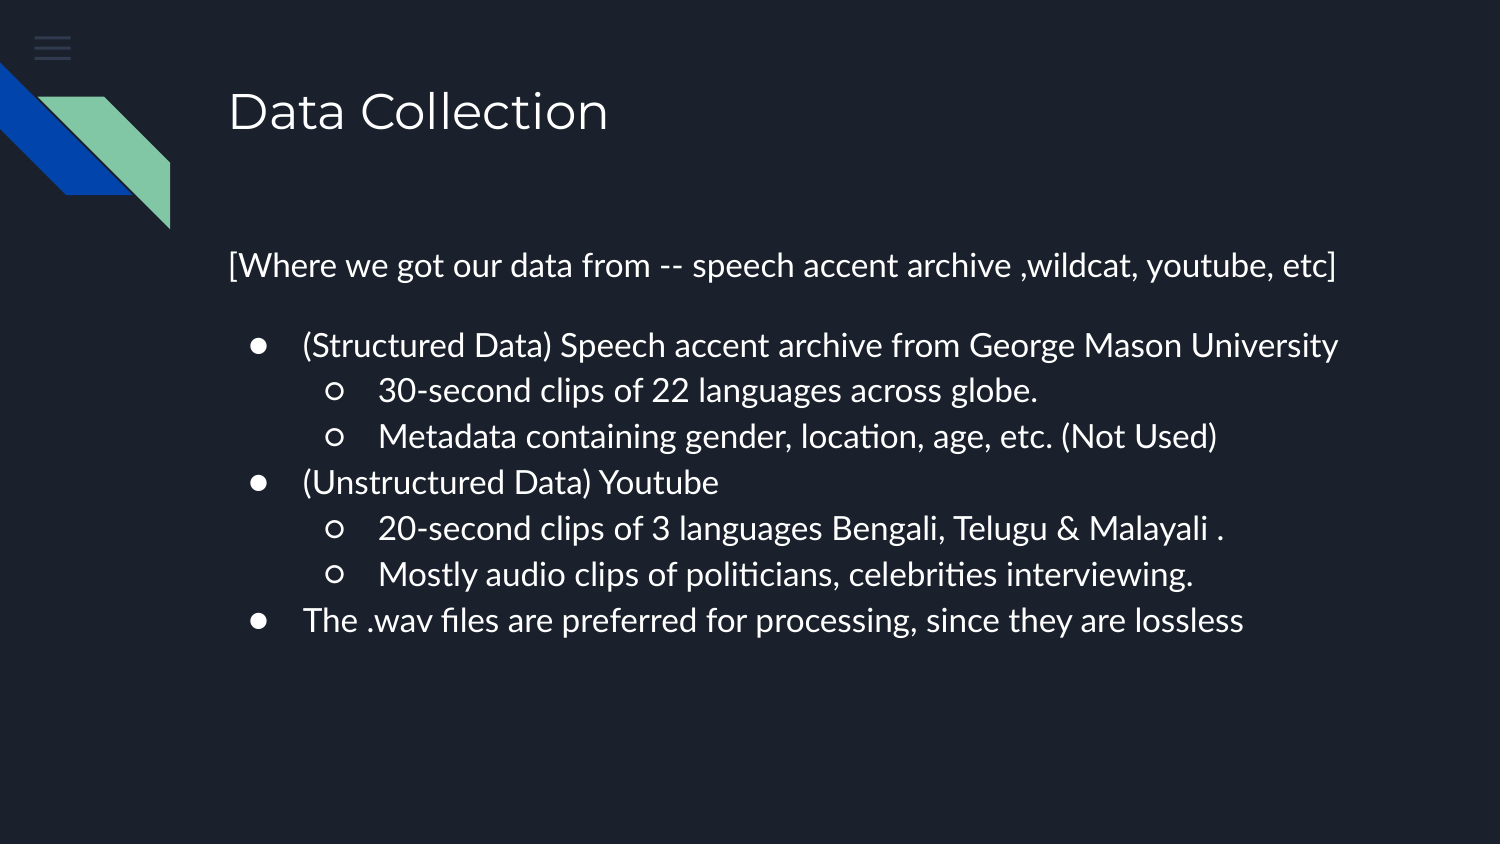

# Data Collection
[Where we got our data from -- speech accent archive ,wildcat, youtube, etc]
(Structured Data) Speech accent archive from George Mason University
30-second clips of 22 languages across globe.
Metadata containing gender, location, age, etc. (Not Used)
(Unstructured Data) Youtube
20-second clips of 3 languages Bengali, Telugu & Malayali .
Mostly audio clips of politicians, celebrities interviewing.
The .wav files are preferred for processing, since they are lossless